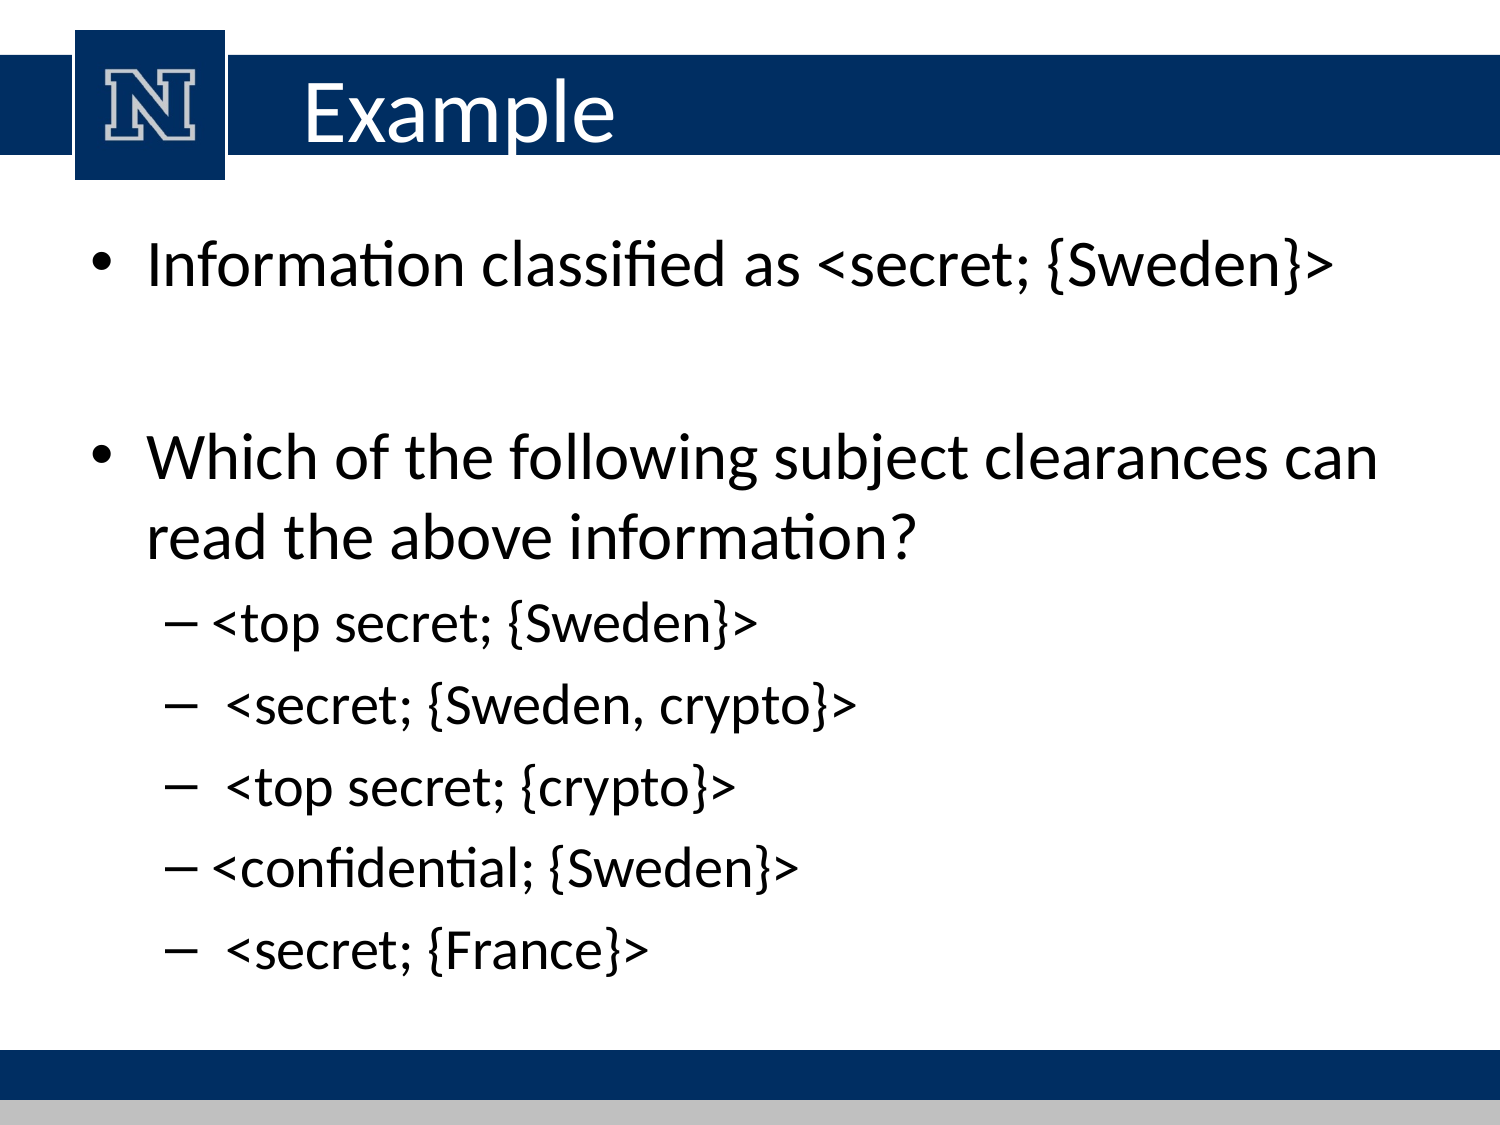

# Example
Information classified as <secret; {Sweden}>

Which of the following subject clearances can read the above information?
<top secret; {Sweden}>
 <secret; {Sweden, crypto}>
 <top secret; {crypto}>
<confidential; {Sweden}>
 <secret; {France}>